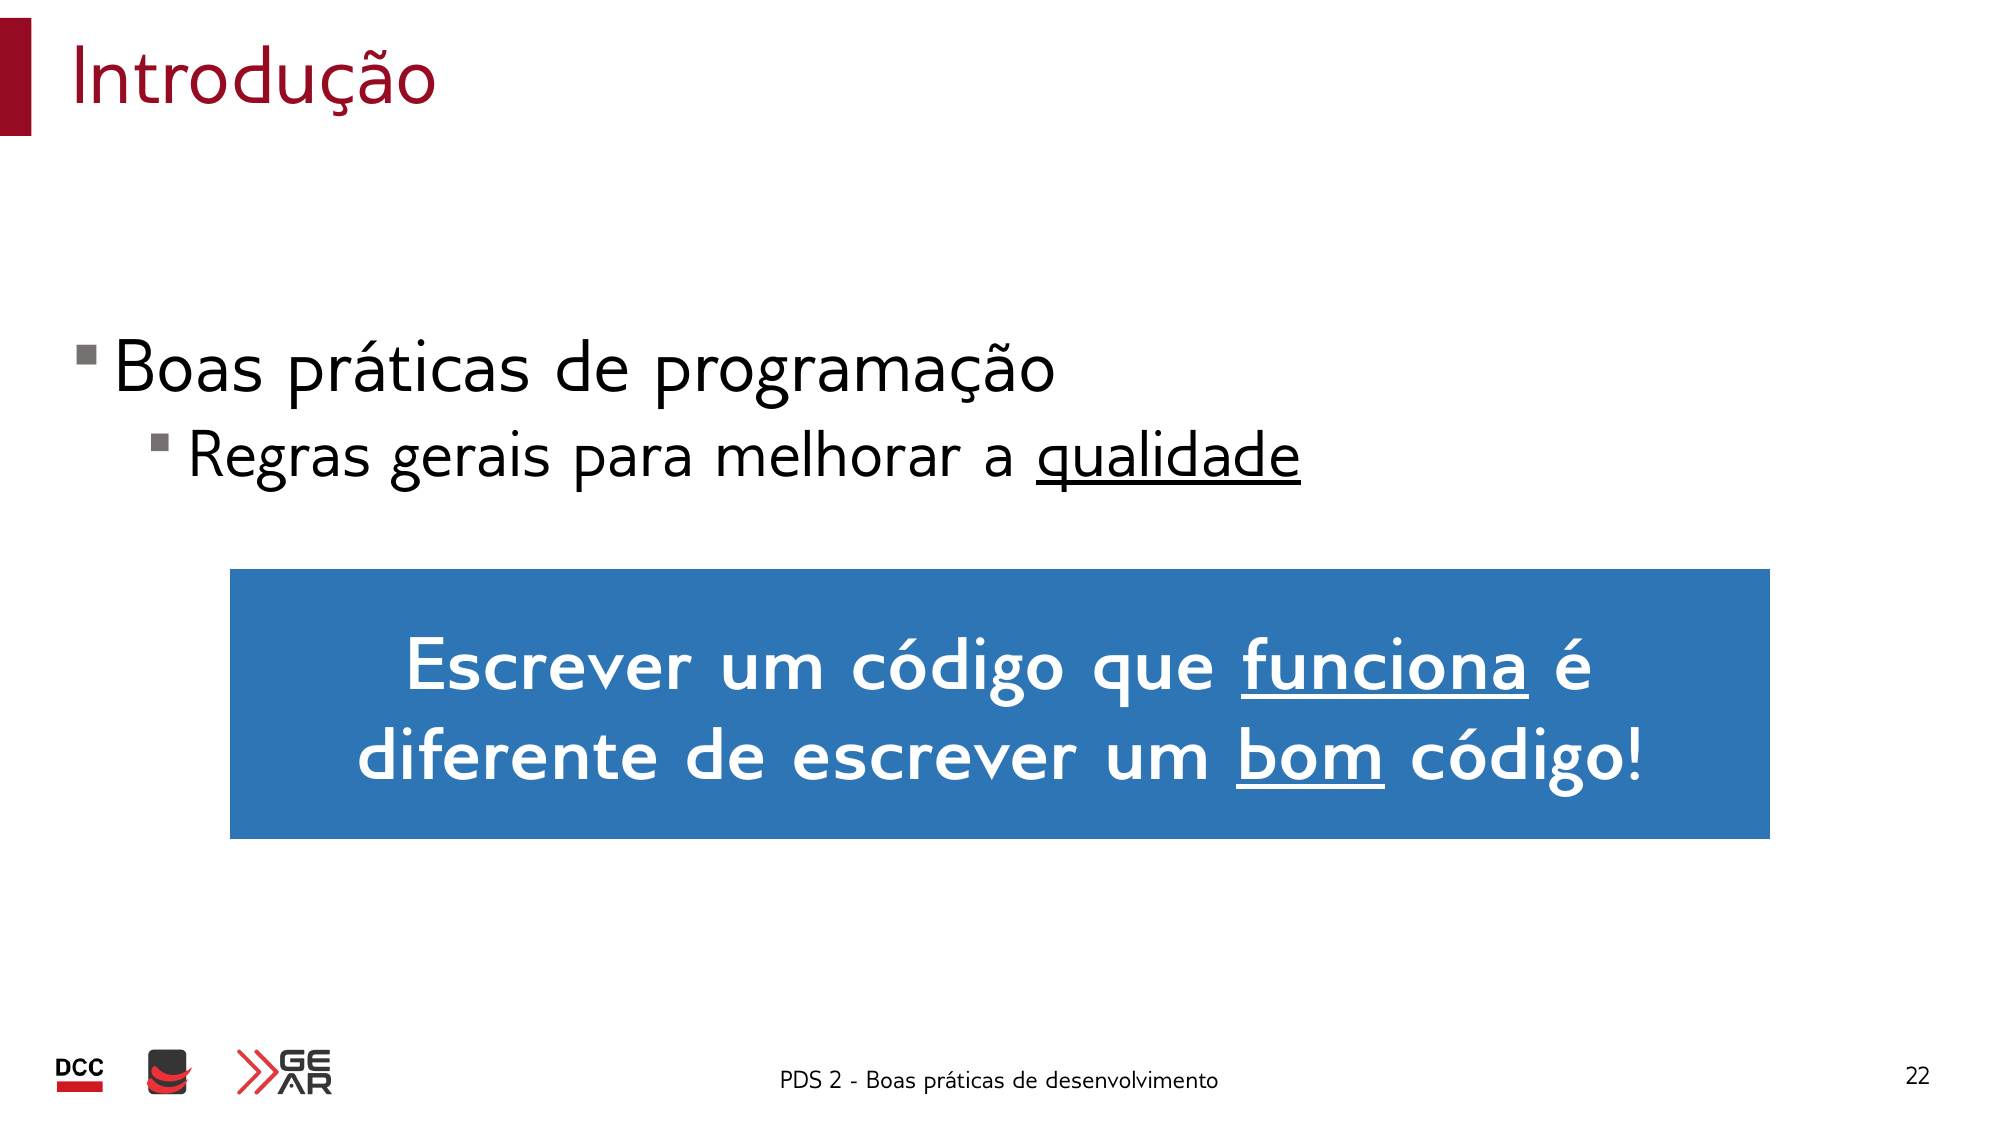

# Introdução

Boas práticas de programação
Regras gerais para melhorar a qualidade

Escrever um código que funciona é diferente de escrever um bom código!
PDS 2 - Boas práticas de desenvolvimento
22